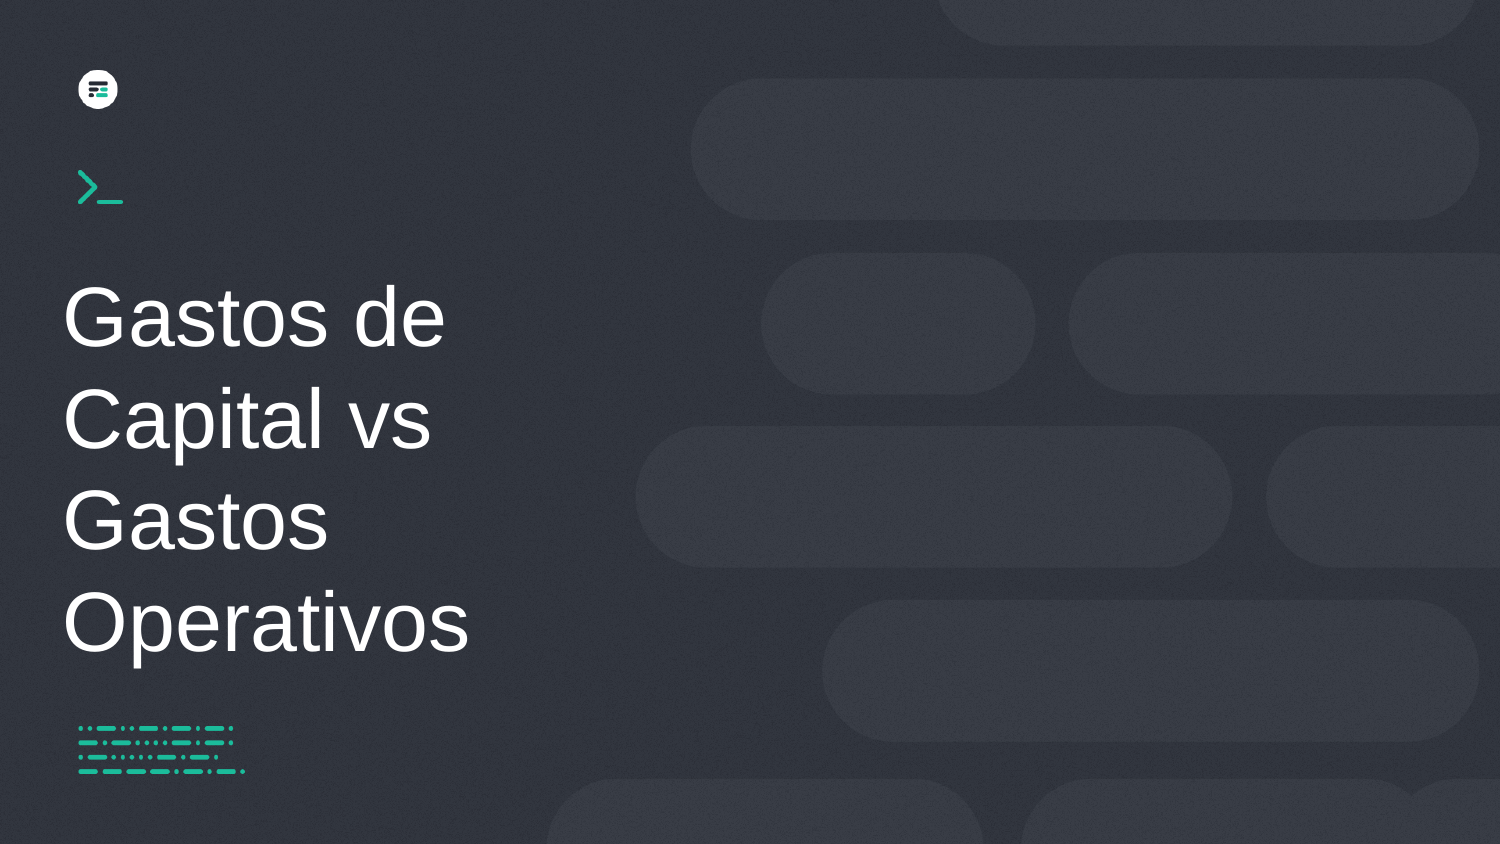

# Gastos de Capital vs Gastos Operativos